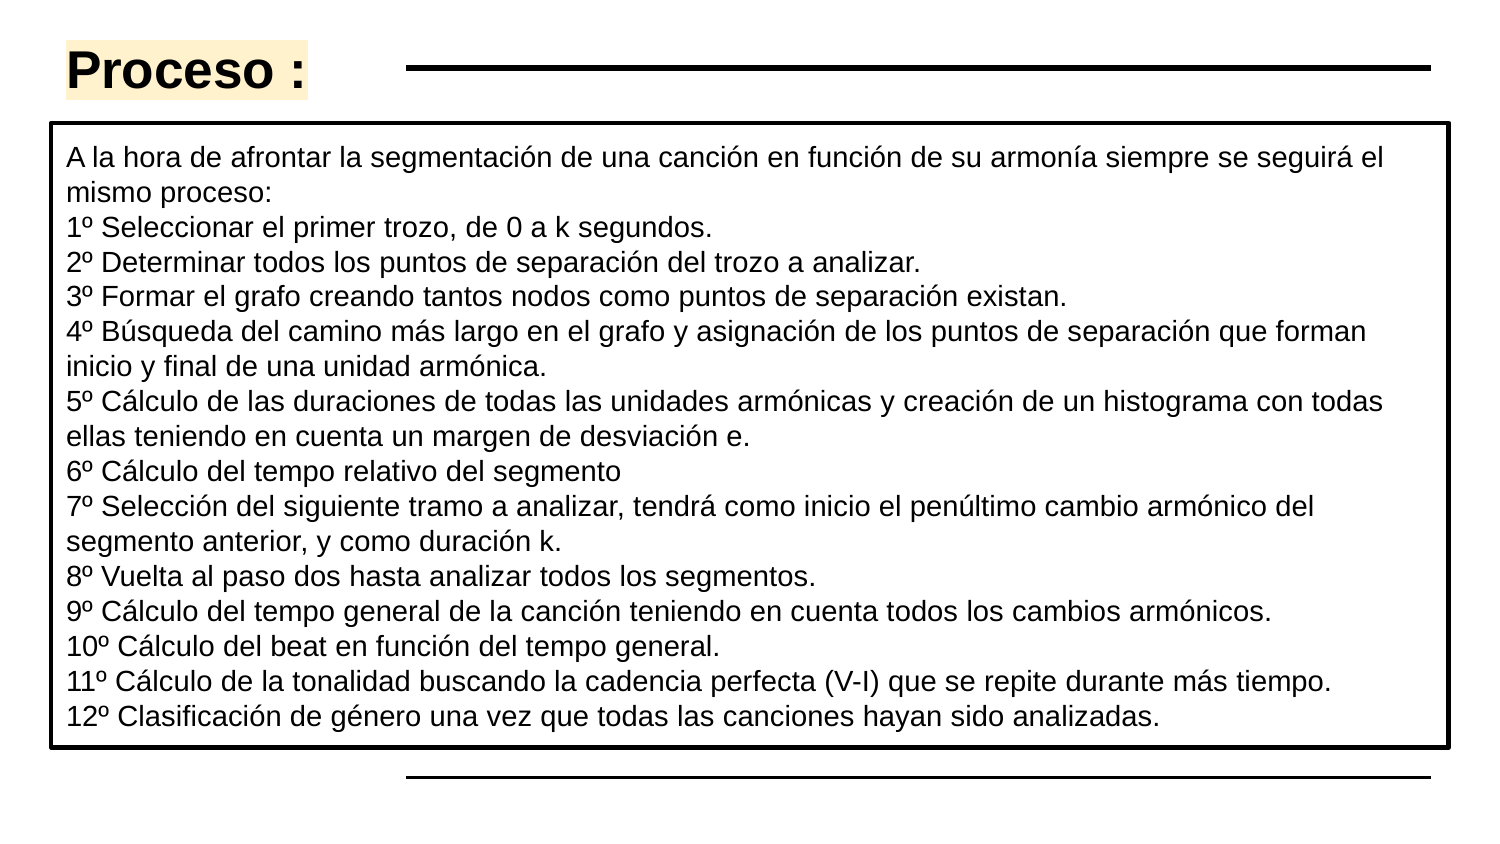

# Proceso :
A la hora de afrontar la segmentación de una canción en función de su armonía siempre se seguirá el mismo proceso:
1º Seleccionar el primer trozo, de 0 a k segundos.
2º Determinar todos los puntos de separación del trozo a analizar.
3º Formar el grafo creando tantos nodos como puntos de separación existan.
4º Búsqueda del camino más largo en el grafo y asignación de los puntos de separación que forman inicio y final de una unidad armónica.
5º Cálculo de las duraciones de todas las unidades armónicas y creación de un histograma con todas ellas teniendo en cuenta un margen de desviación e.
6º Cálculo del tempo relativo del segmento
7º Selección del siguiente tramo a analizar, tendrá como inicio el penúltimo cambio armónico del segmento anterior, y como duración k.
8º Vuelta al paso dos hasta analizar todos los segmentos.
9º Cálculo del tempo general de la canción teniendo en cuenta todos los cambios armónicos.
10º Cálculo del beat en función del tempo general.
11º Cálculo de la tonalidad buscando la cadencia perfecta (V-I) que se repite durante más tiempo.
12º Clasificación de género una vez que todas las canciones hayan sido analizadas.